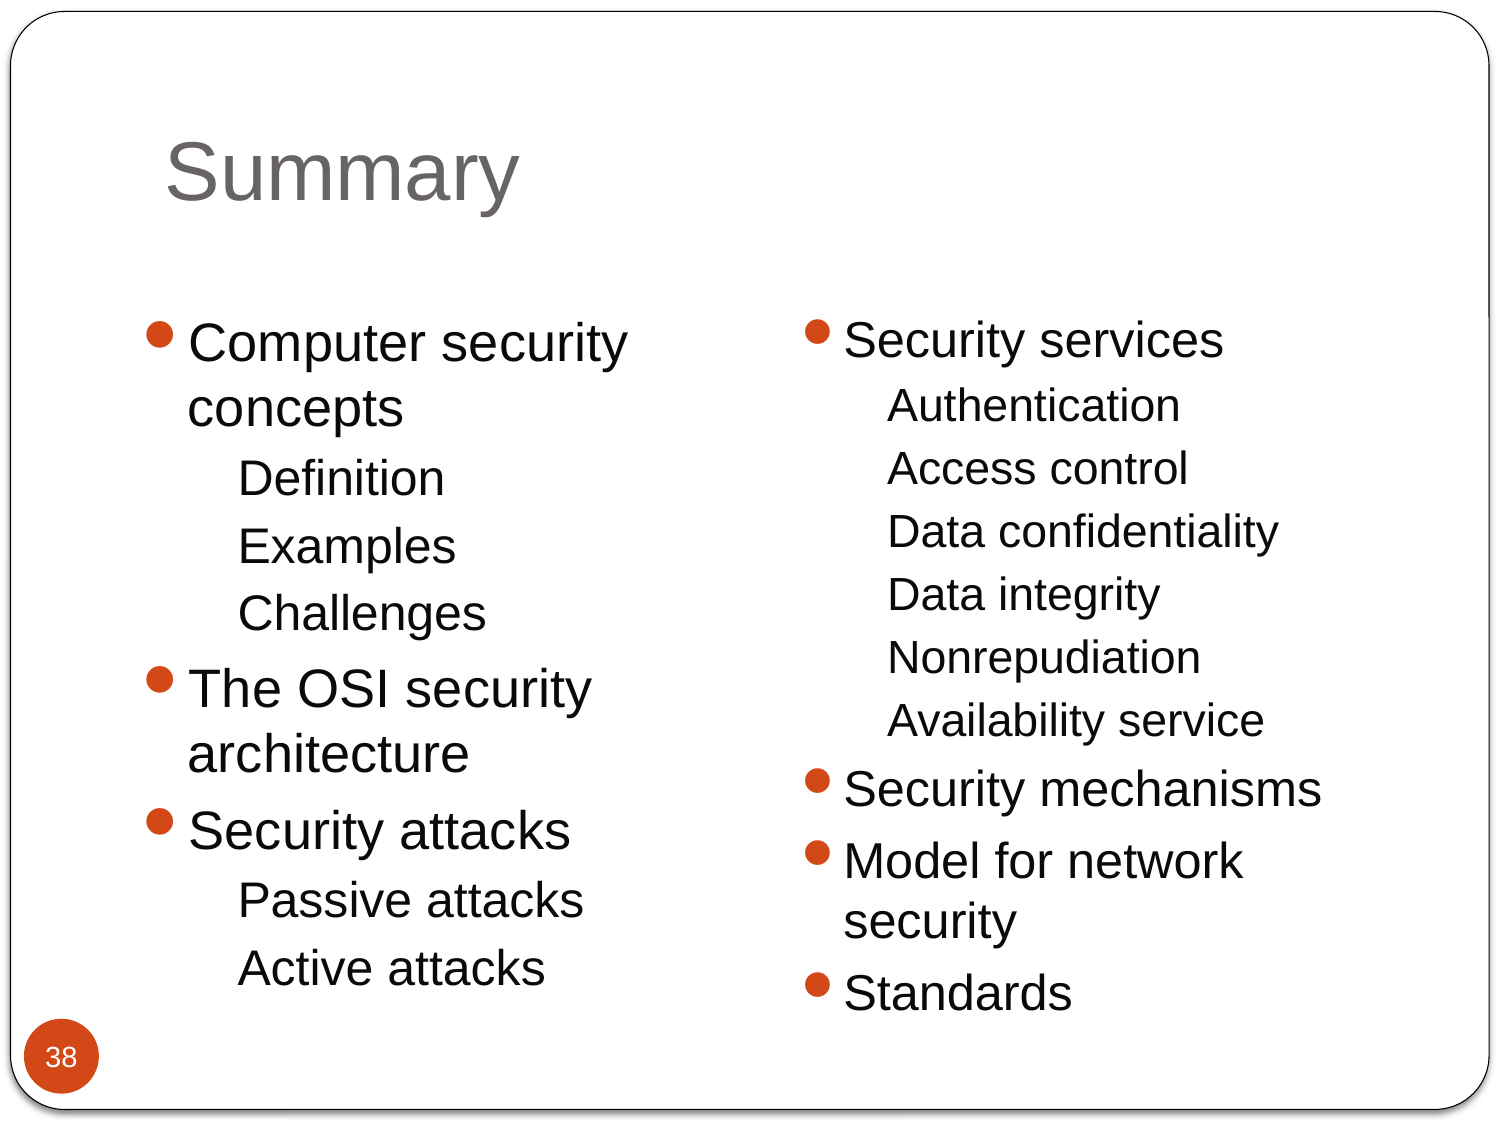

# Summary
Computer security concepts
Definition
Examples
Challenges
The OSI security architecture
Security attacks
Passive attacks
Active attacks
Security services
Authentication
Access control
Data confidentiality
Data integrity
Nonrepudiation
Availability service
Security mechanisms
Model for network security
Standards
38